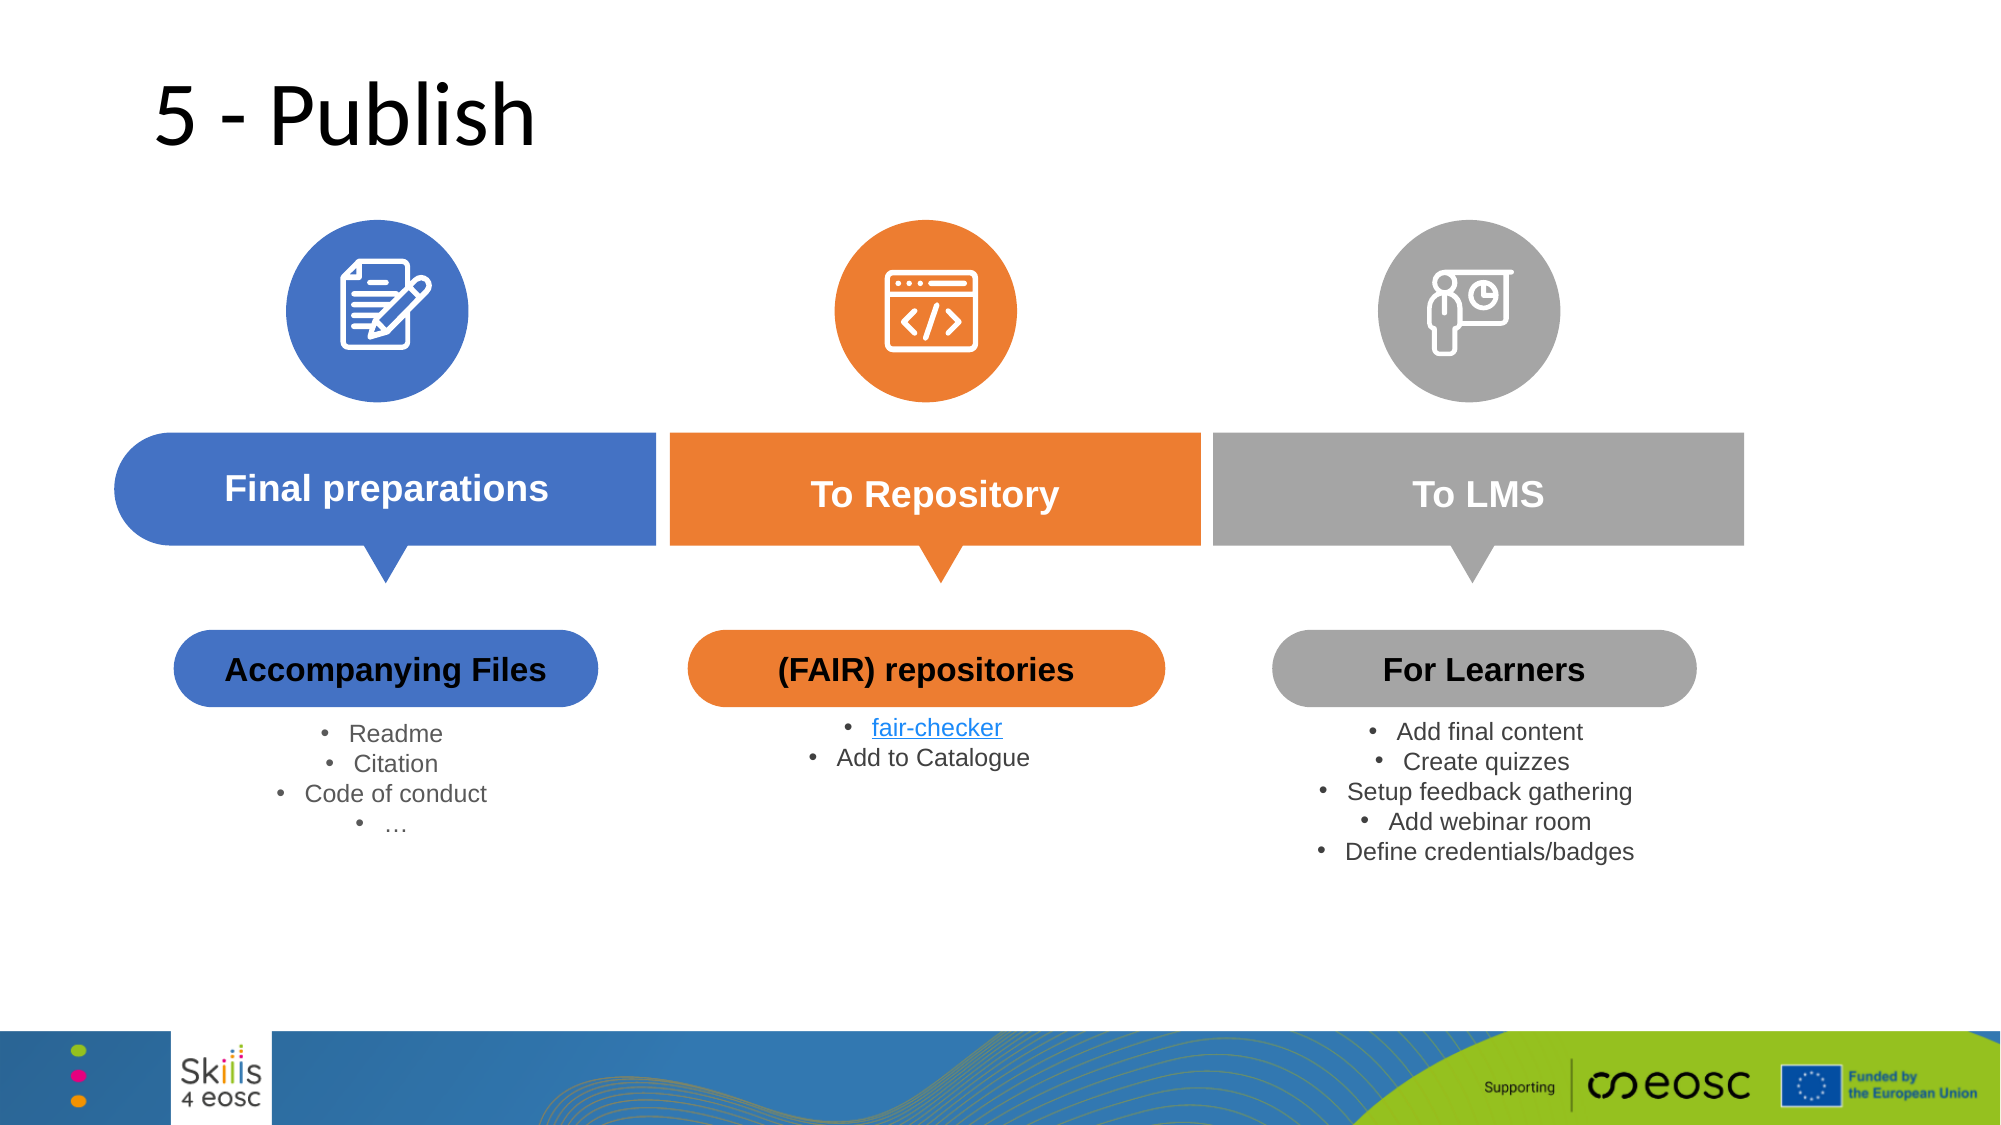

5 - Publish

Final preparations
To Repository
To LMS

Accompanying Files
(FAIR) repositories
For Learners
fair-checker
Add to Catalogue
Add final content
Create quizzes
Setup feedback gathering
Add webinar room
Define credentials/badges
Readme
Citation
Code of conduct
…